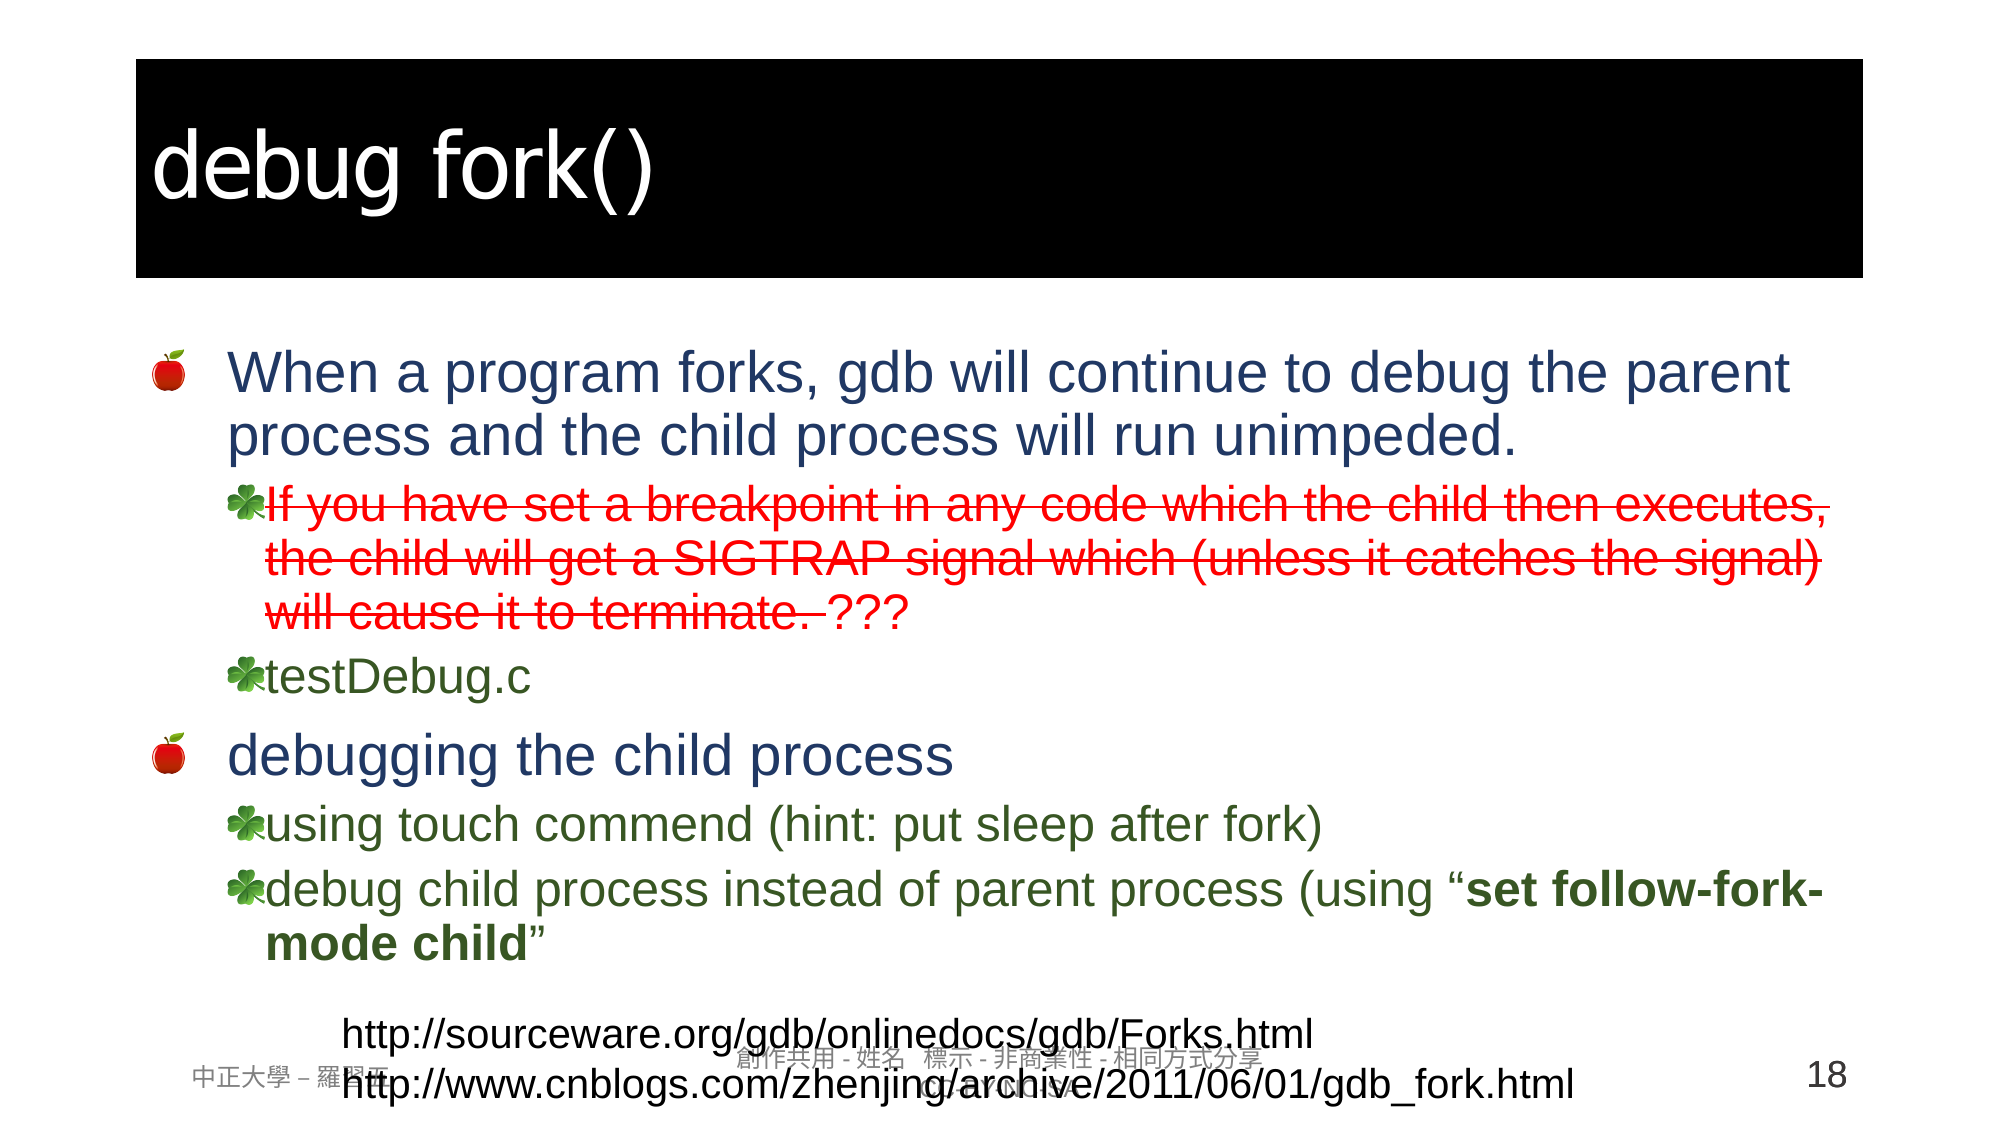

# debug fork()
When a program forks, gdb will continue to debug the parent process and the child process will run unimpeded.
If you have set a breakpoint in any code which the child then executes, the child will get a SIGTRAP signal which (unless it catches the signal) will cause it to terminate. ???
testDebug.c
debugging the child process
using touch commend (hint: put sleep after fork)
debug child process instead of parent process (using “set follow-fork-mode child”
http://sourceware.org/gdb/onlinedocs/gdb/Forks.html
http://www.cnblogs.com/zhenjing/archive/2011/06/01/gdb_fork.html